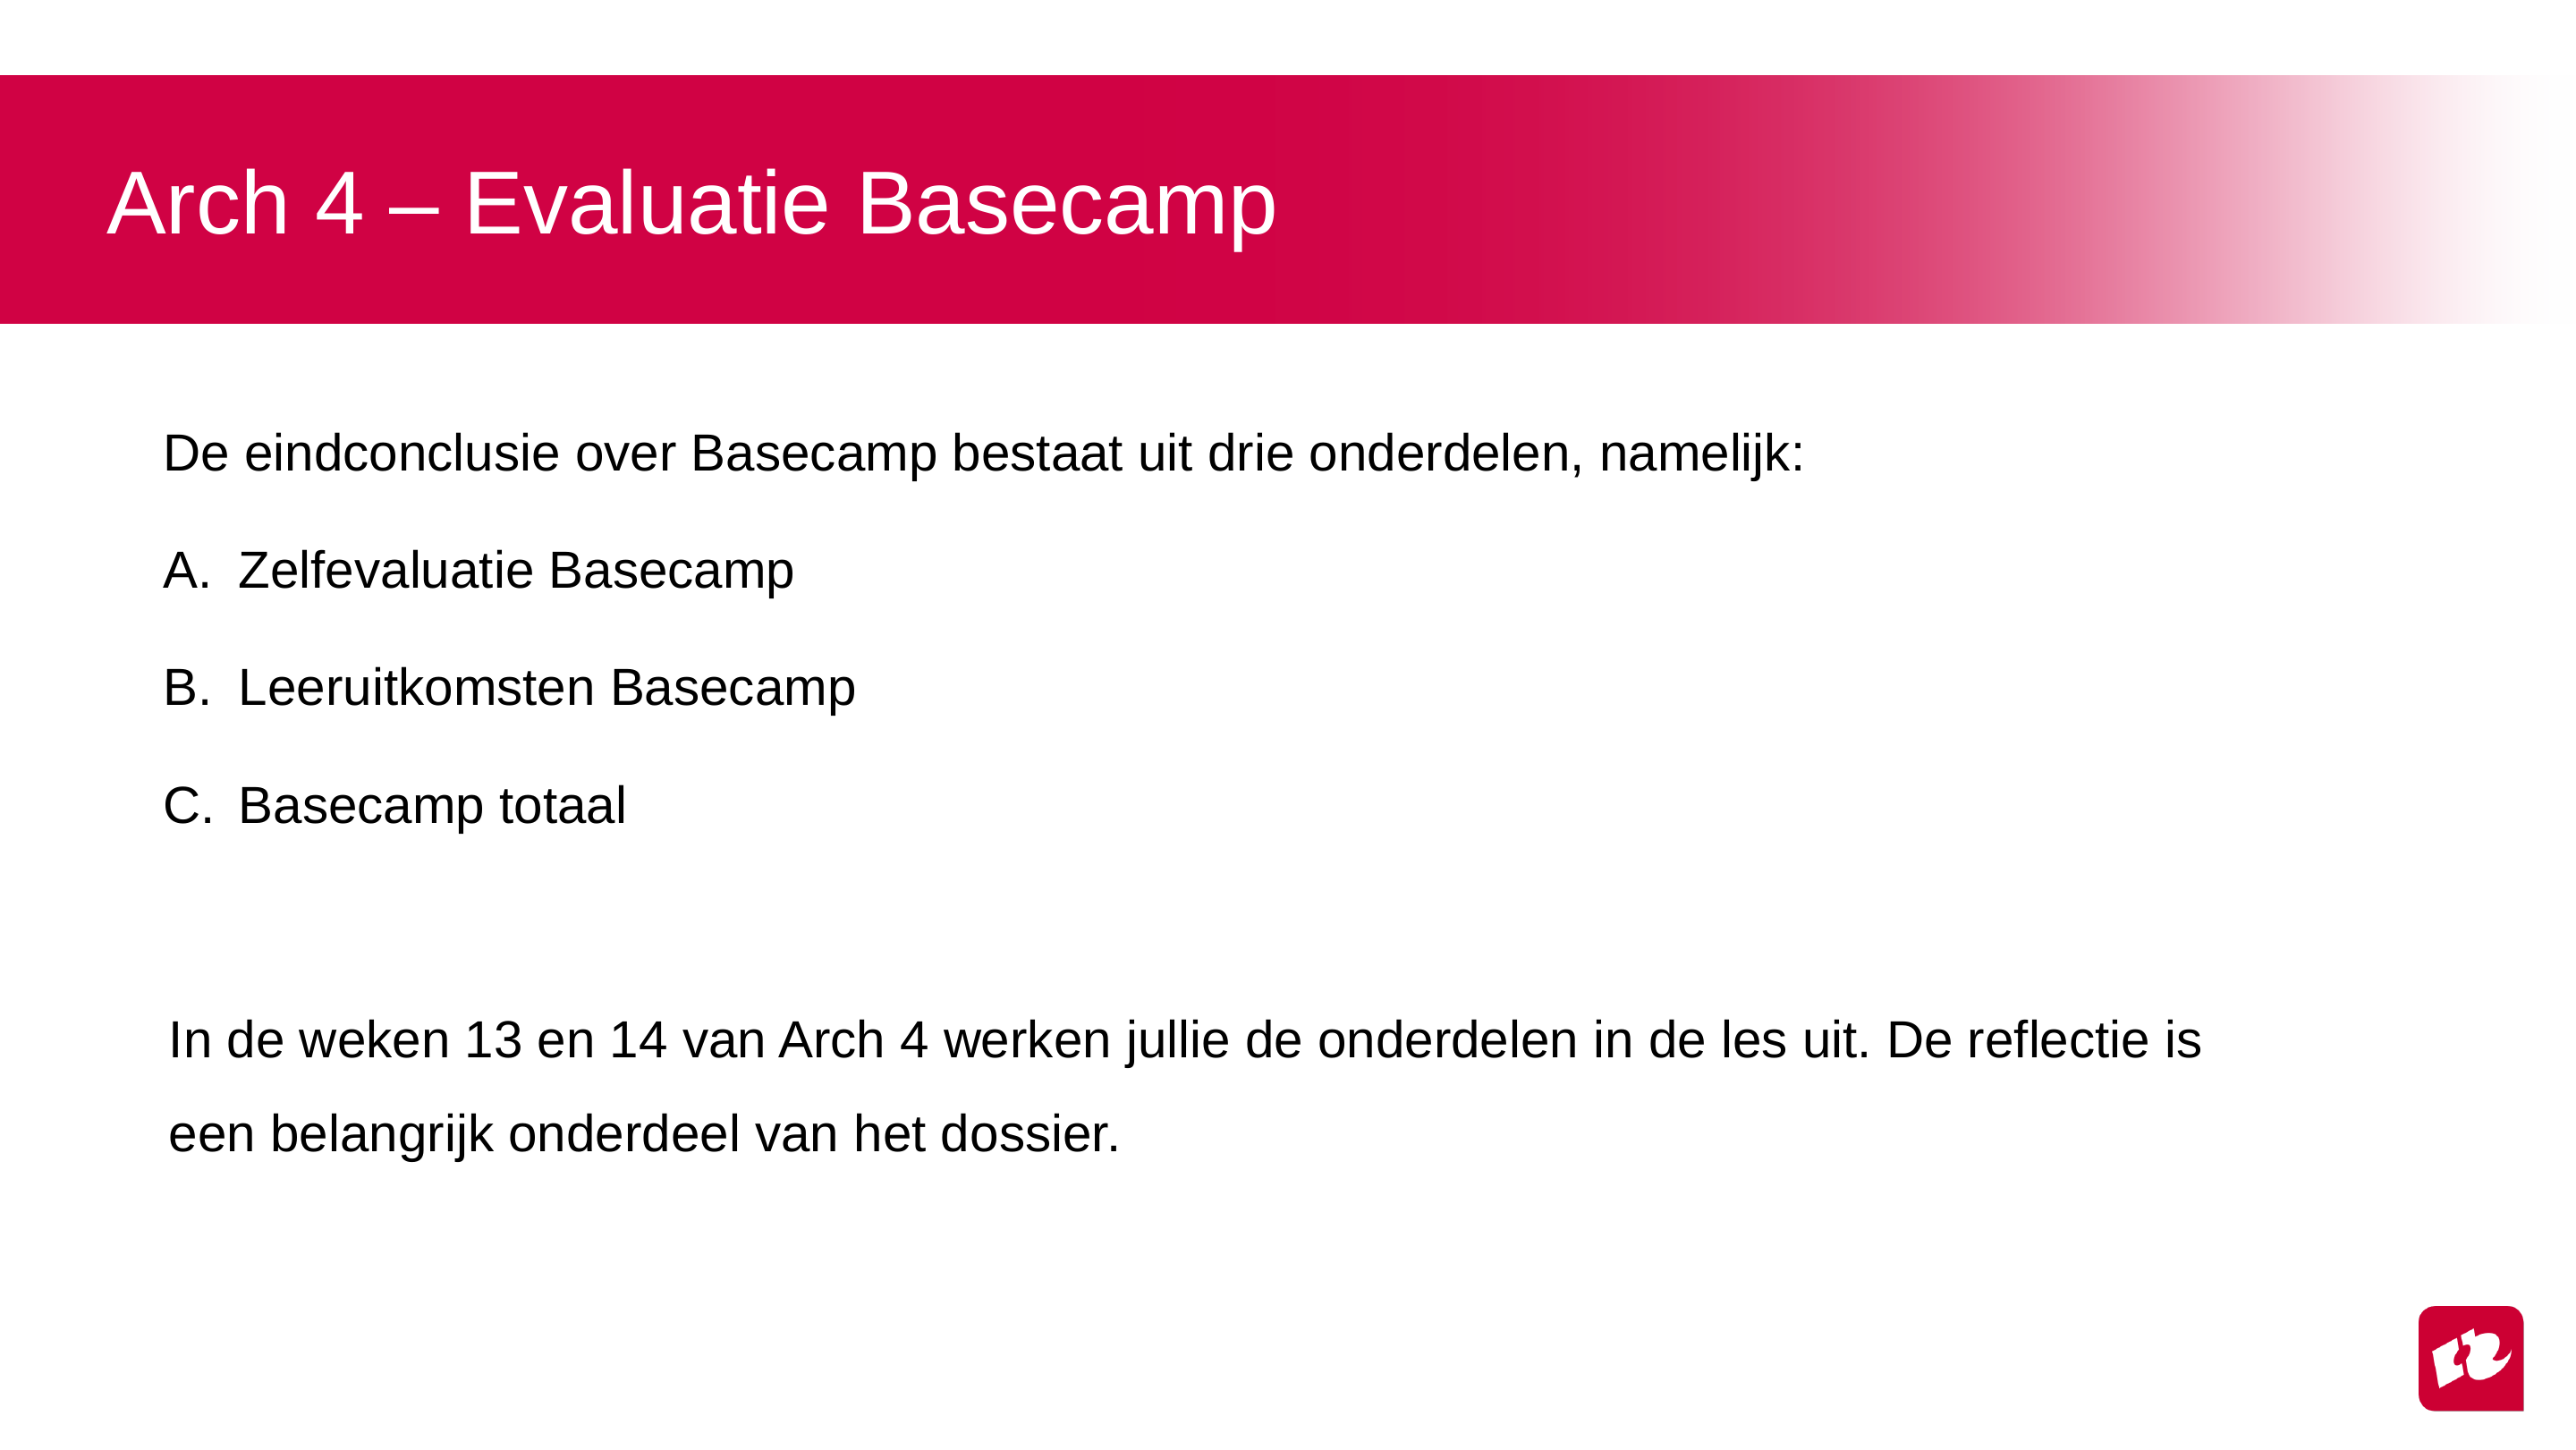

# Arch 4 – Evaluatie Basecamp
De eindconclusie over Basecamp bestaat uit drie onderdelen, namelijk:
Zelfevaluatie Basecamp
Leeruitkomsten Basecamp
Basecamp totaal

In de weken 13 en 14 van Arch 4 werken jullie de onderdelen in de les uit. De reflectie is een belangrijk onderdeel van het dossier.